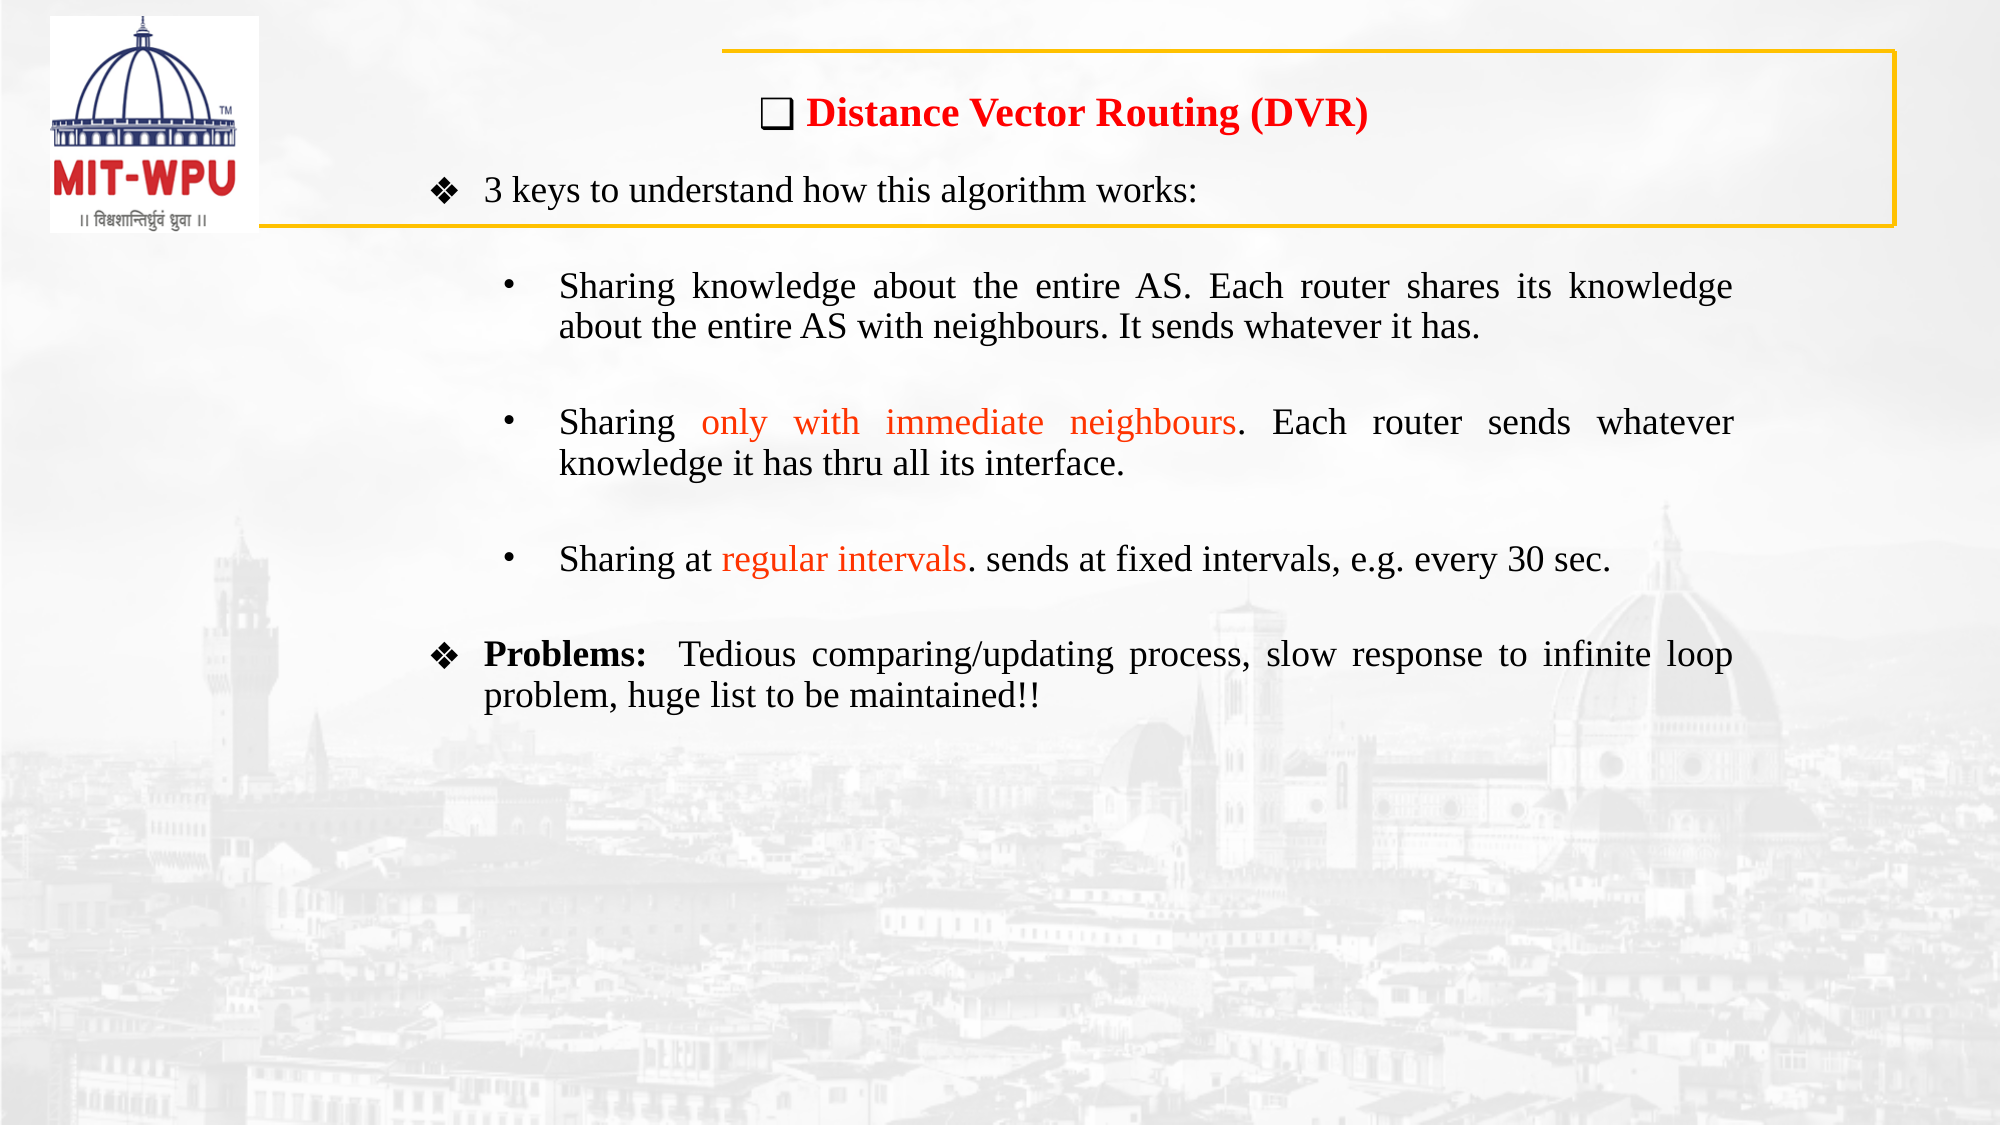

# Distance Vector Routing (DVR)
3 keys to understand how this algorithm works:

Sharing knowledge about the entire AS. Each router shares its knowledge about the entire AS with neighbours. It sends whatever it has.

Sharing only with immediate neighbours. Each router sends whatever knowledge it has thru all its interface.

Sharing at regular intervals. sends at fixed intervals, e.g. every 30 sec.

Problems:  Tedious comparing/updating process, slow response to infinite loop problem, huge list to be maintained!!